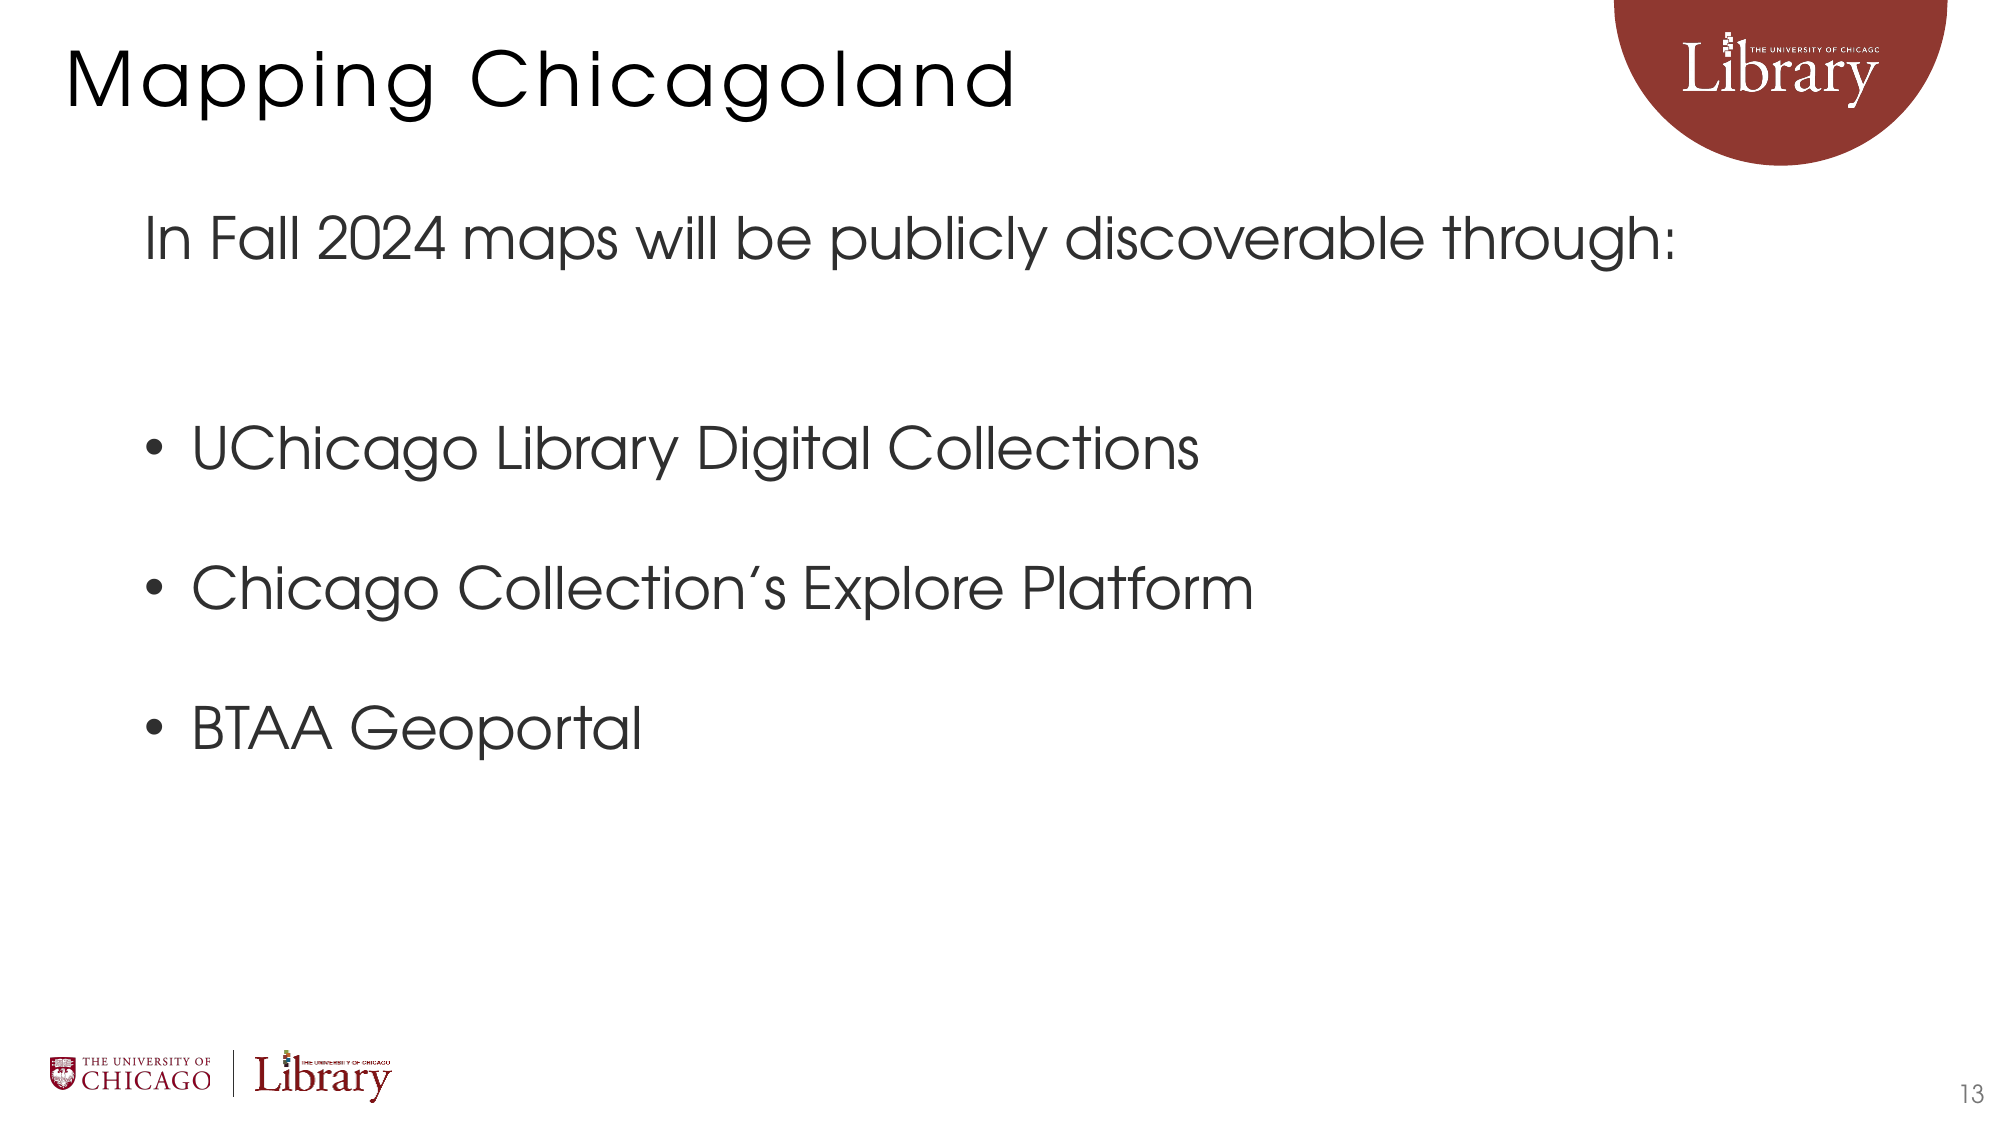

# Mapping Chicagoland
In Fall 2024 maps will be publicly discoverable through:

UChicago Library Digital Collections
Chicago Collection’s Explore Platform
BTAA Geoportal

13